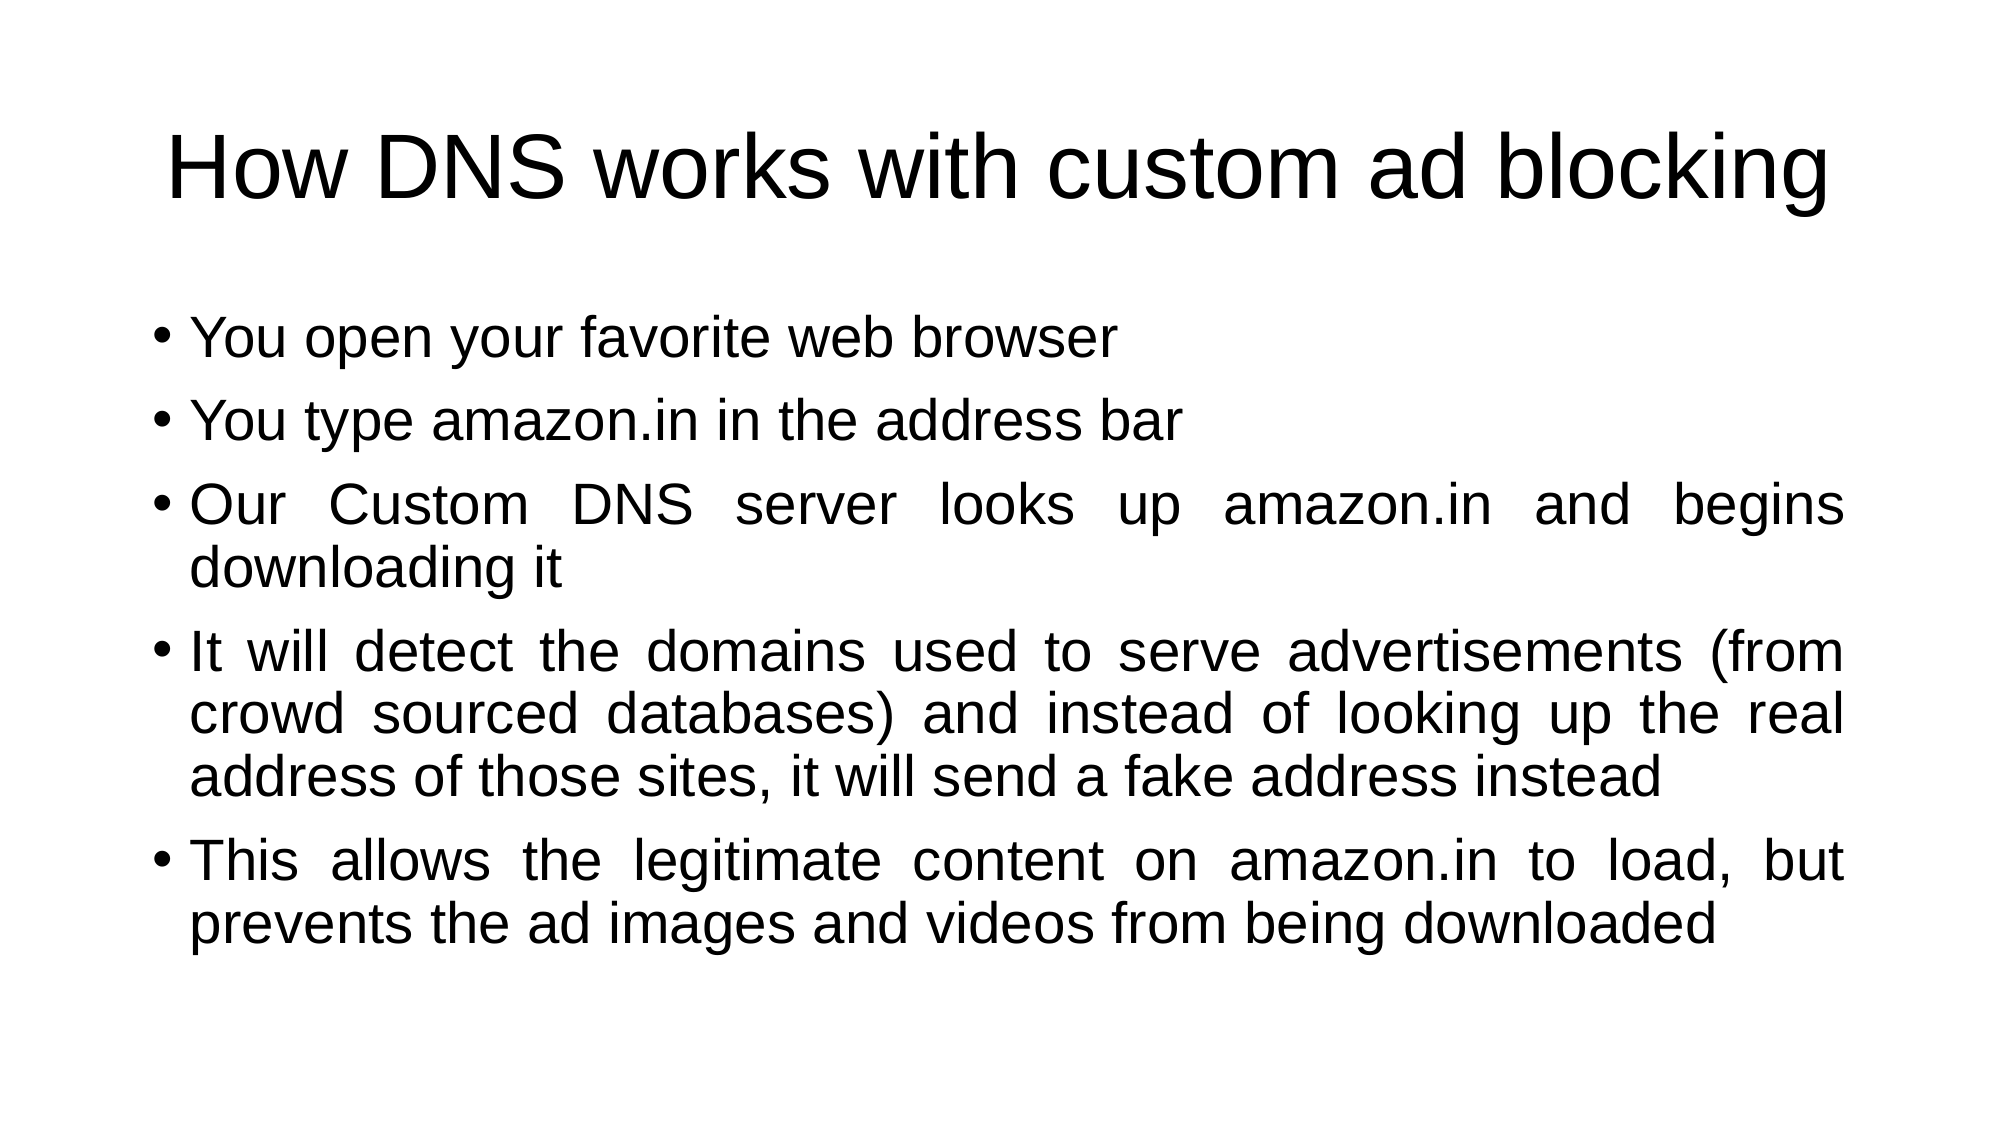

# How DNS works with custom ad blocking
You open your favorite web browser
You type amazon.in in the address bar
Our Custom DNS server looks up amazon.in and begins downloading it
It will detect the domains used to serve advertisements (from crowd sourced databases) and instead of looking up the real address of those sites, it will send a fake address instead
This allows the legitimate content on amazon.in to load, but prevents the ad images and videos from being downloaded